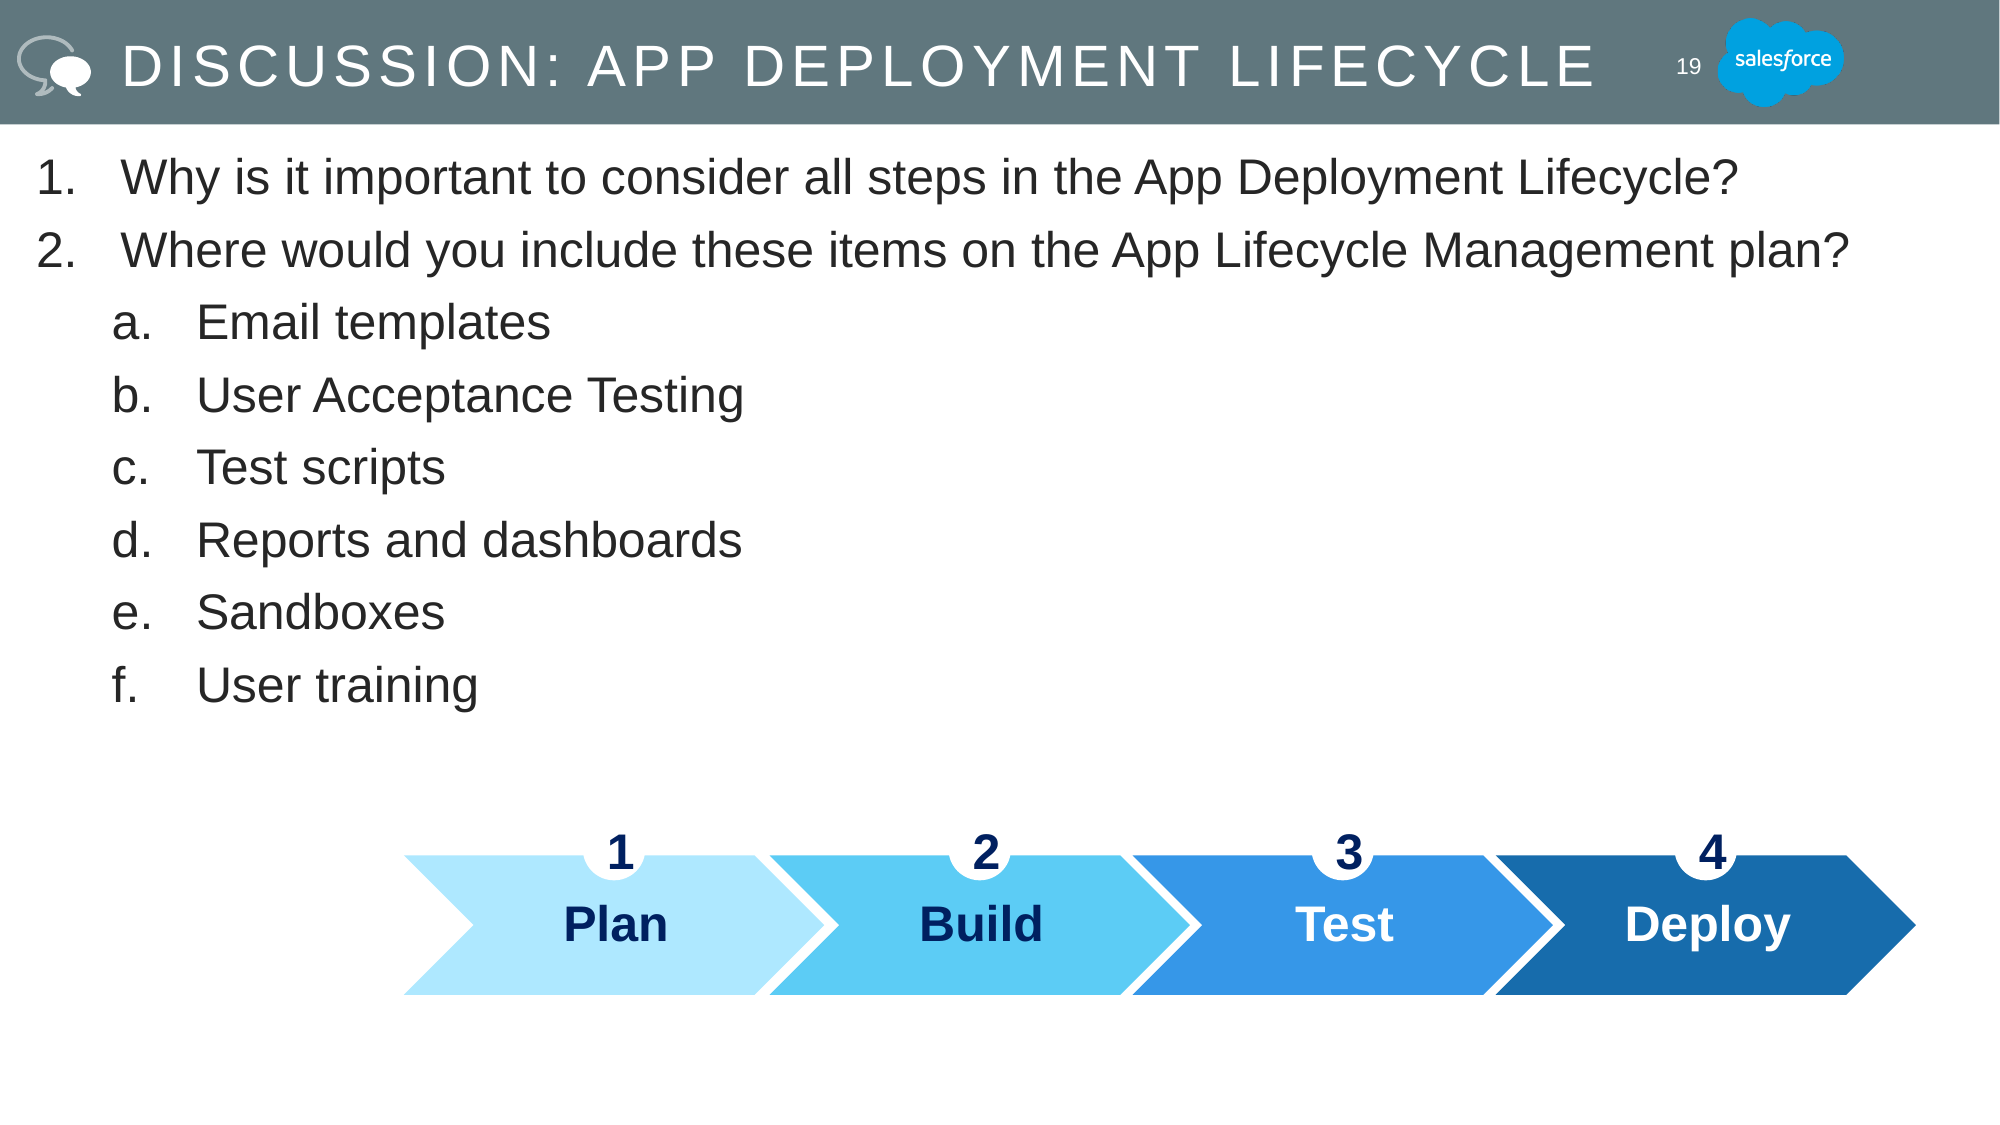

# Discussion: app deployment lifecycle
19
Why is it important to consider all steps in the App Deployment Lifecycle?
Where would you include these items on the App Lifecycle Management plan?
Email templates
User Acceptance Testing
Test scripts
Reports and dashboards
Sandboxes
User training

1

Plan
2

Build
3

Test
4

Deploy